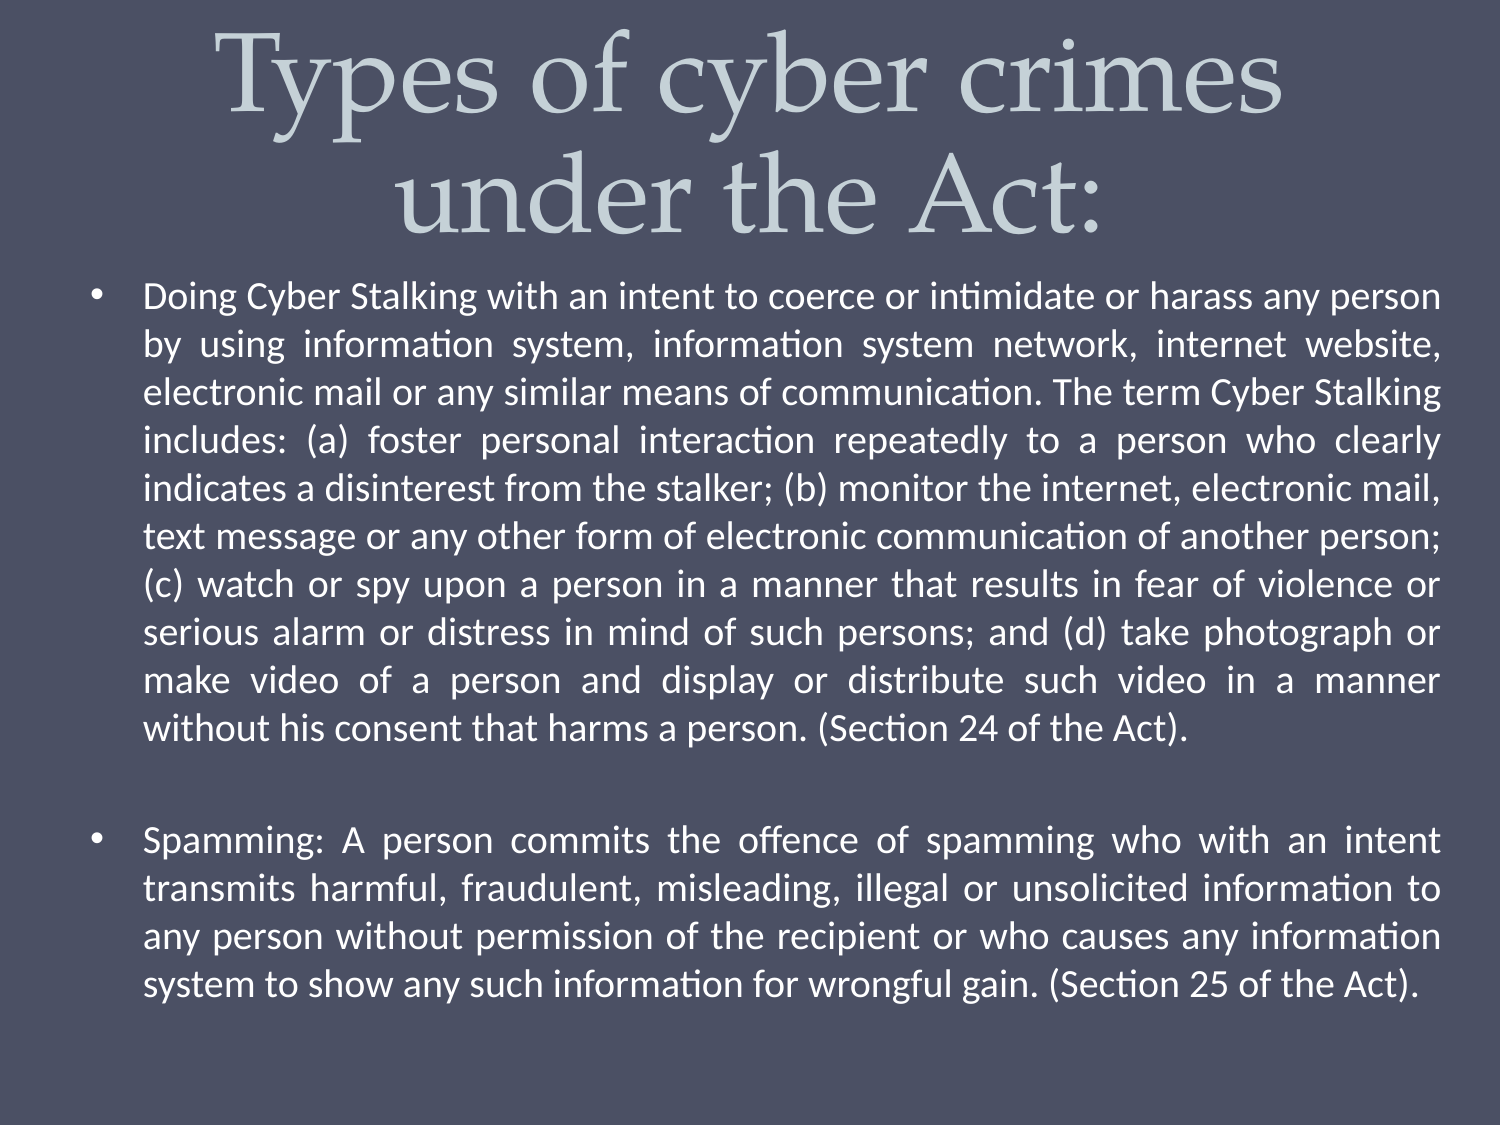

# Types of cyber crimes under the Act:
Doing Cyber Stalking with an intent to coerce or intimidate or harass any person by using information system, information system network, internet website, electronic mail or any similar means of communication. The term Cyber Stalking includes: (a) foster personal interaction repeatedly to a person who clearly indicates a disinterest from the stalker; (b) monitor the internet, electronic mail, text message or any other form of electronic communication of another person; (c) watch or spy upon a person in a manner that results in fear of violence or serious alarm or distress in mind of such persons; and (d) take photograph or make video of a person and display or distribute such video in a manner without his consent that harms a person. (Section 24 of the Act).

Spamming: A person commits the offence of spamming who with an intent transmits harmful, fraudulent, misleading, illegal or unsolicited information to any person without permission of the recipient or who causes any information system to show any such information for wrongful gain. (Section 25 of the Act).